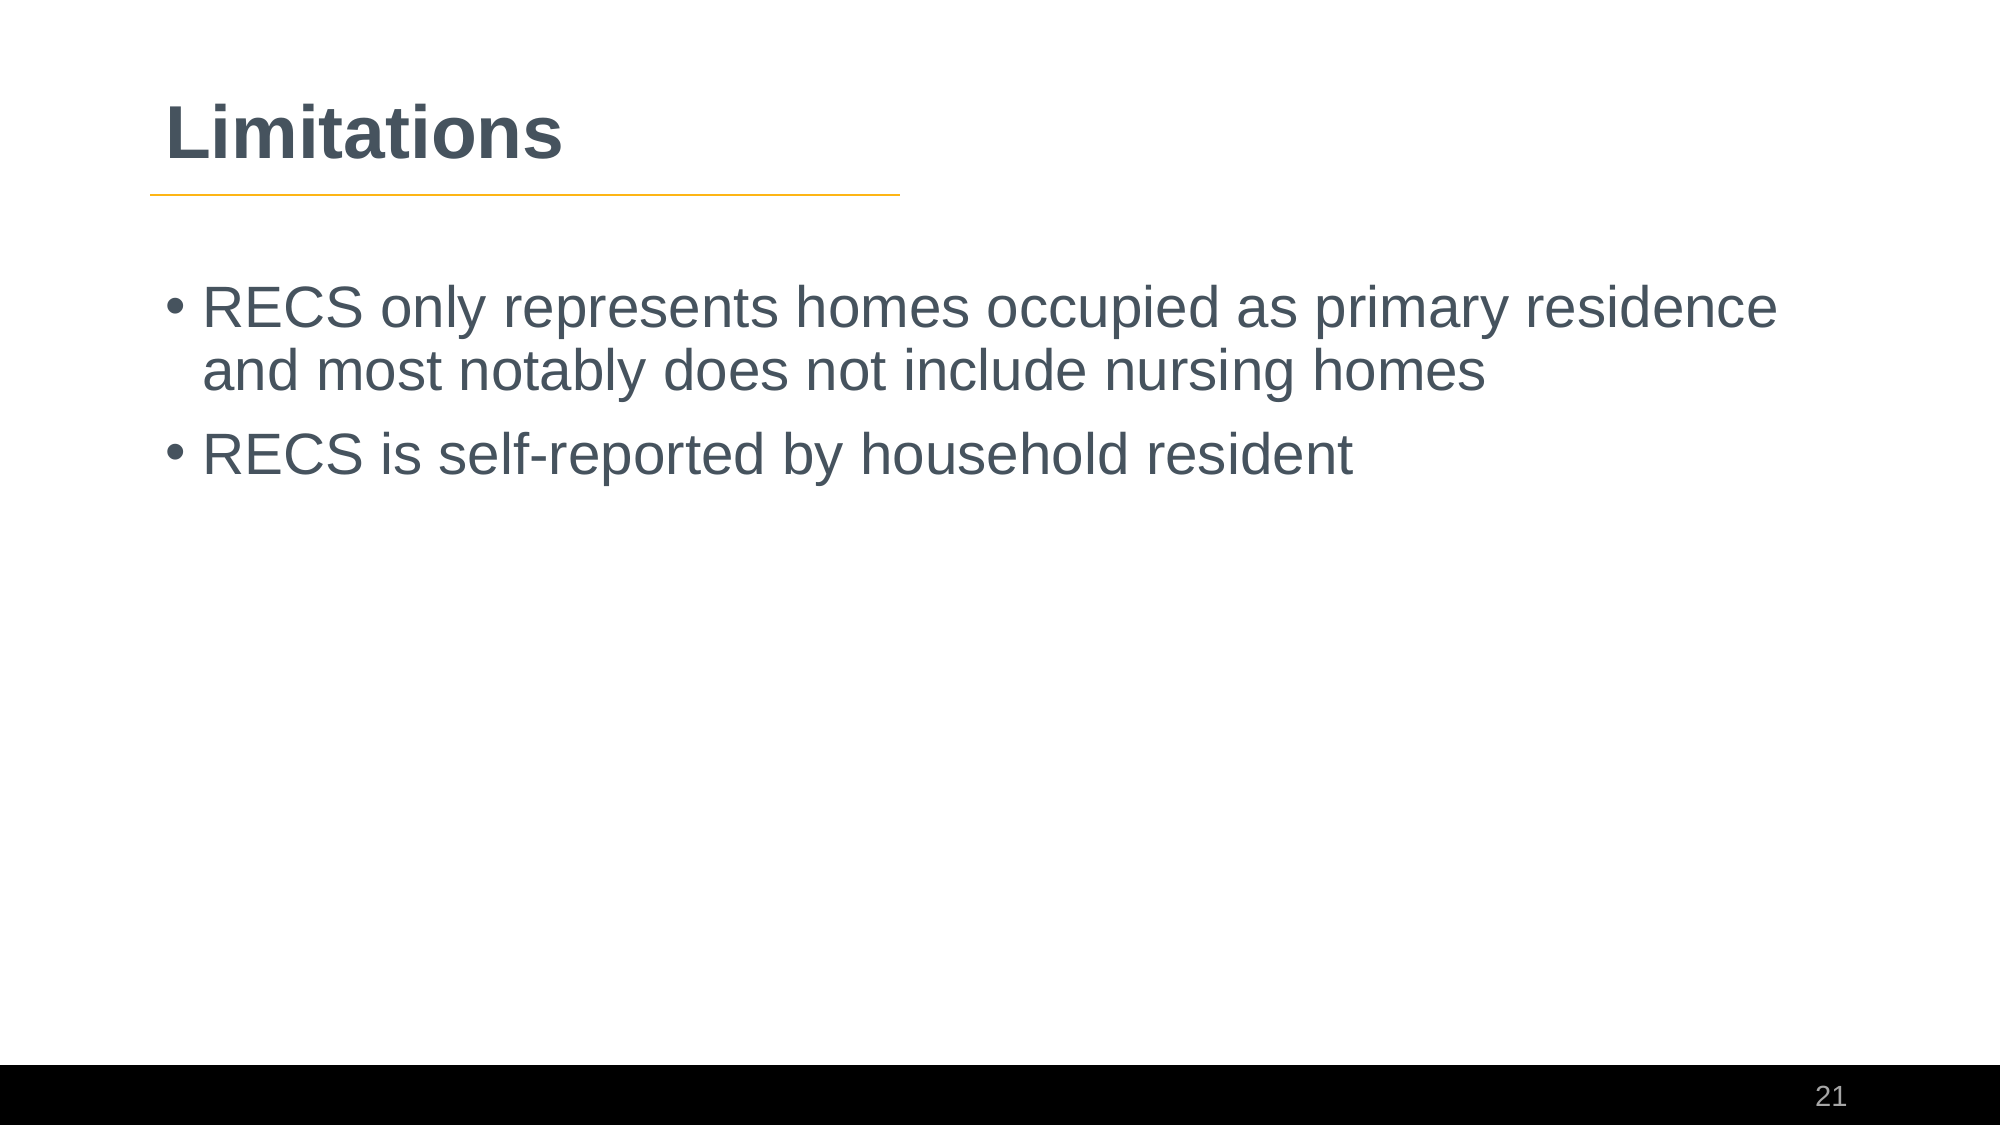

# Limitations
RECS only represents homes occupied as primary residence and most notably does not include nursing homes
RECS is self-reported by household resident

21